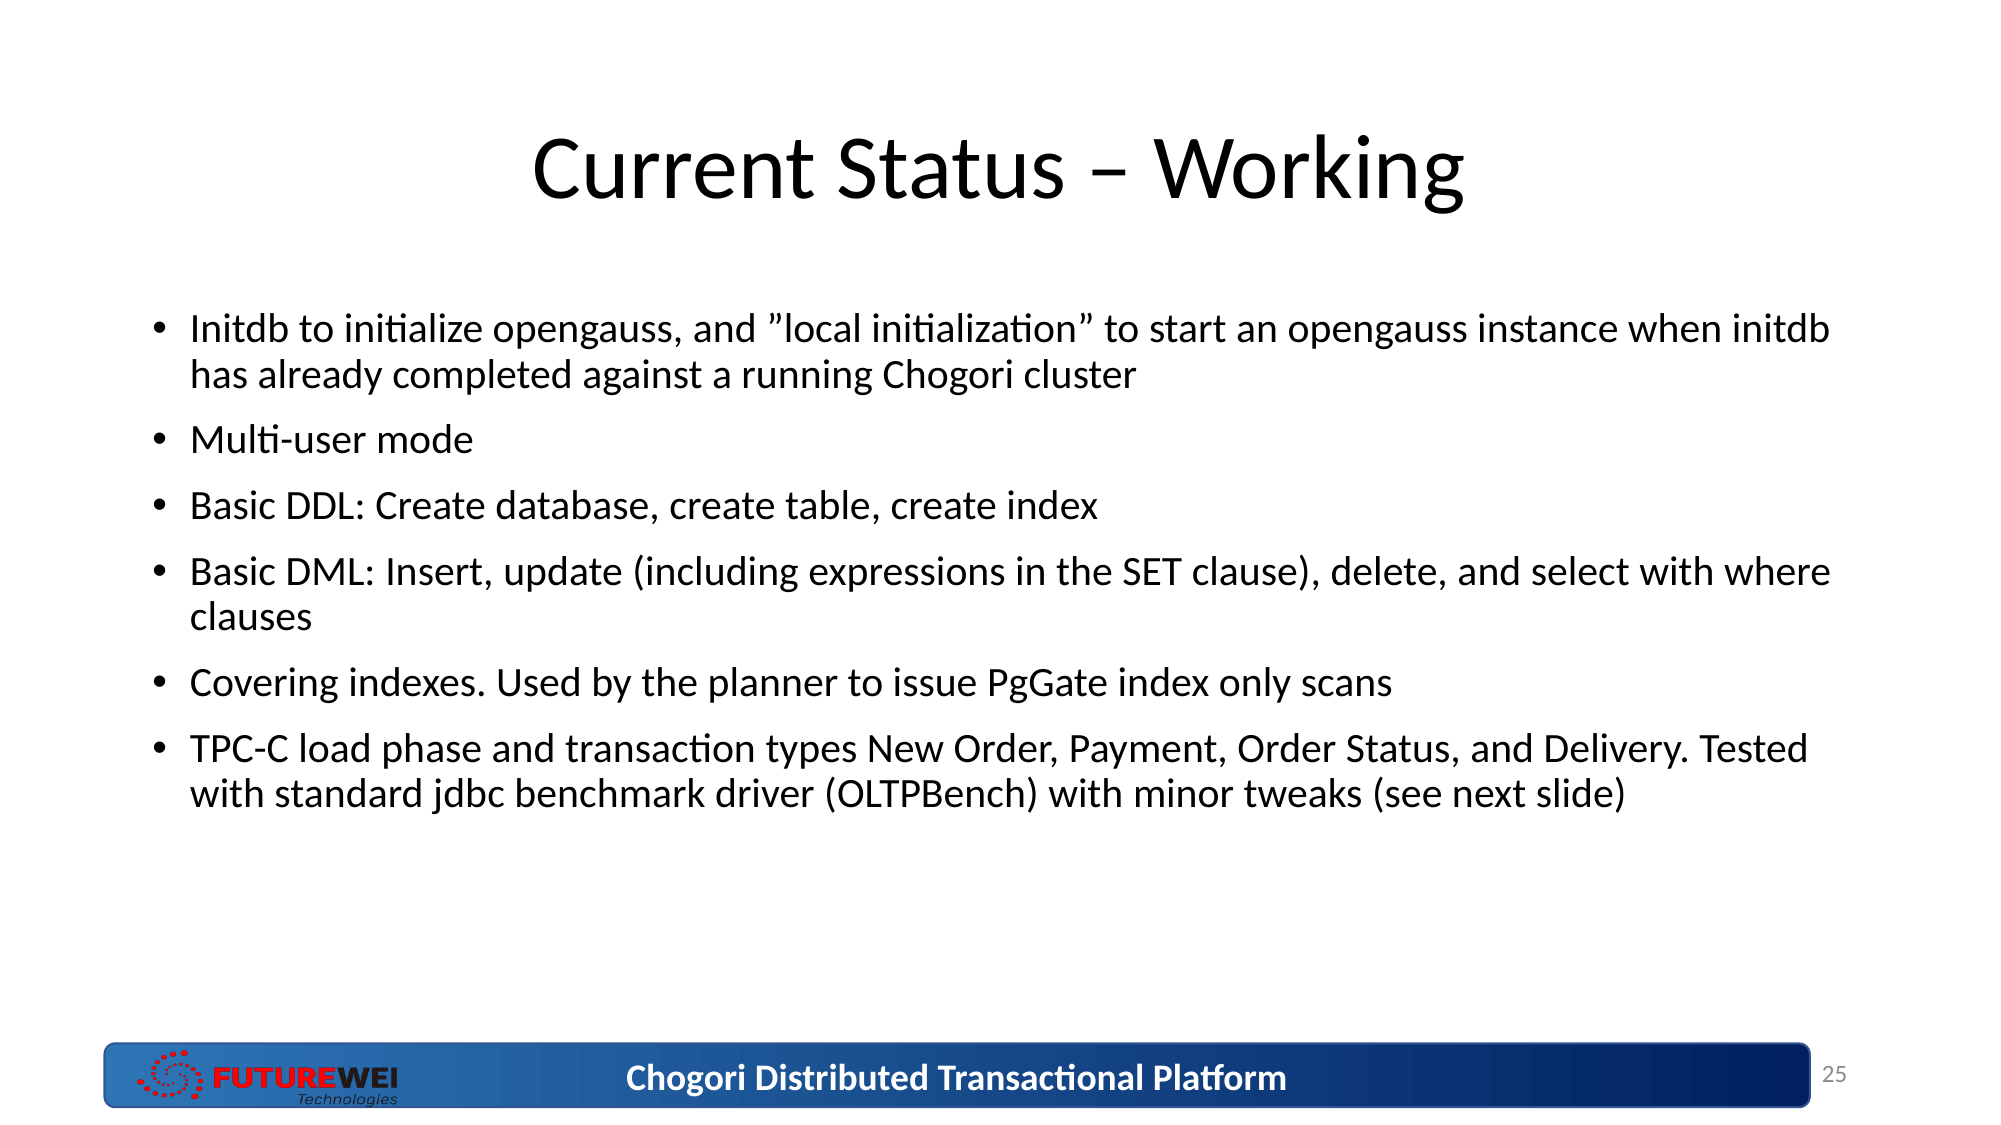

# Current Status – Working
Initdb to initialize opengauss, and ”local initialization” to start an opengauss instance when initdb has already completed against a running Chogori cluster
Multi-user mode
Basic DDL: Create database, create table, create index
Basic DML: Insert, update (including expressions in the SET clause), delete, and select with where clauses
Covering indexes. Used by the planner to issue PgGate index only scans
TPC-C load phase and transaction types New Order, Payment, Order Status, and Delivery. Tested with standard jdbc benchmark driver (OLTPBench) with minor tweaks (see next slide)
25